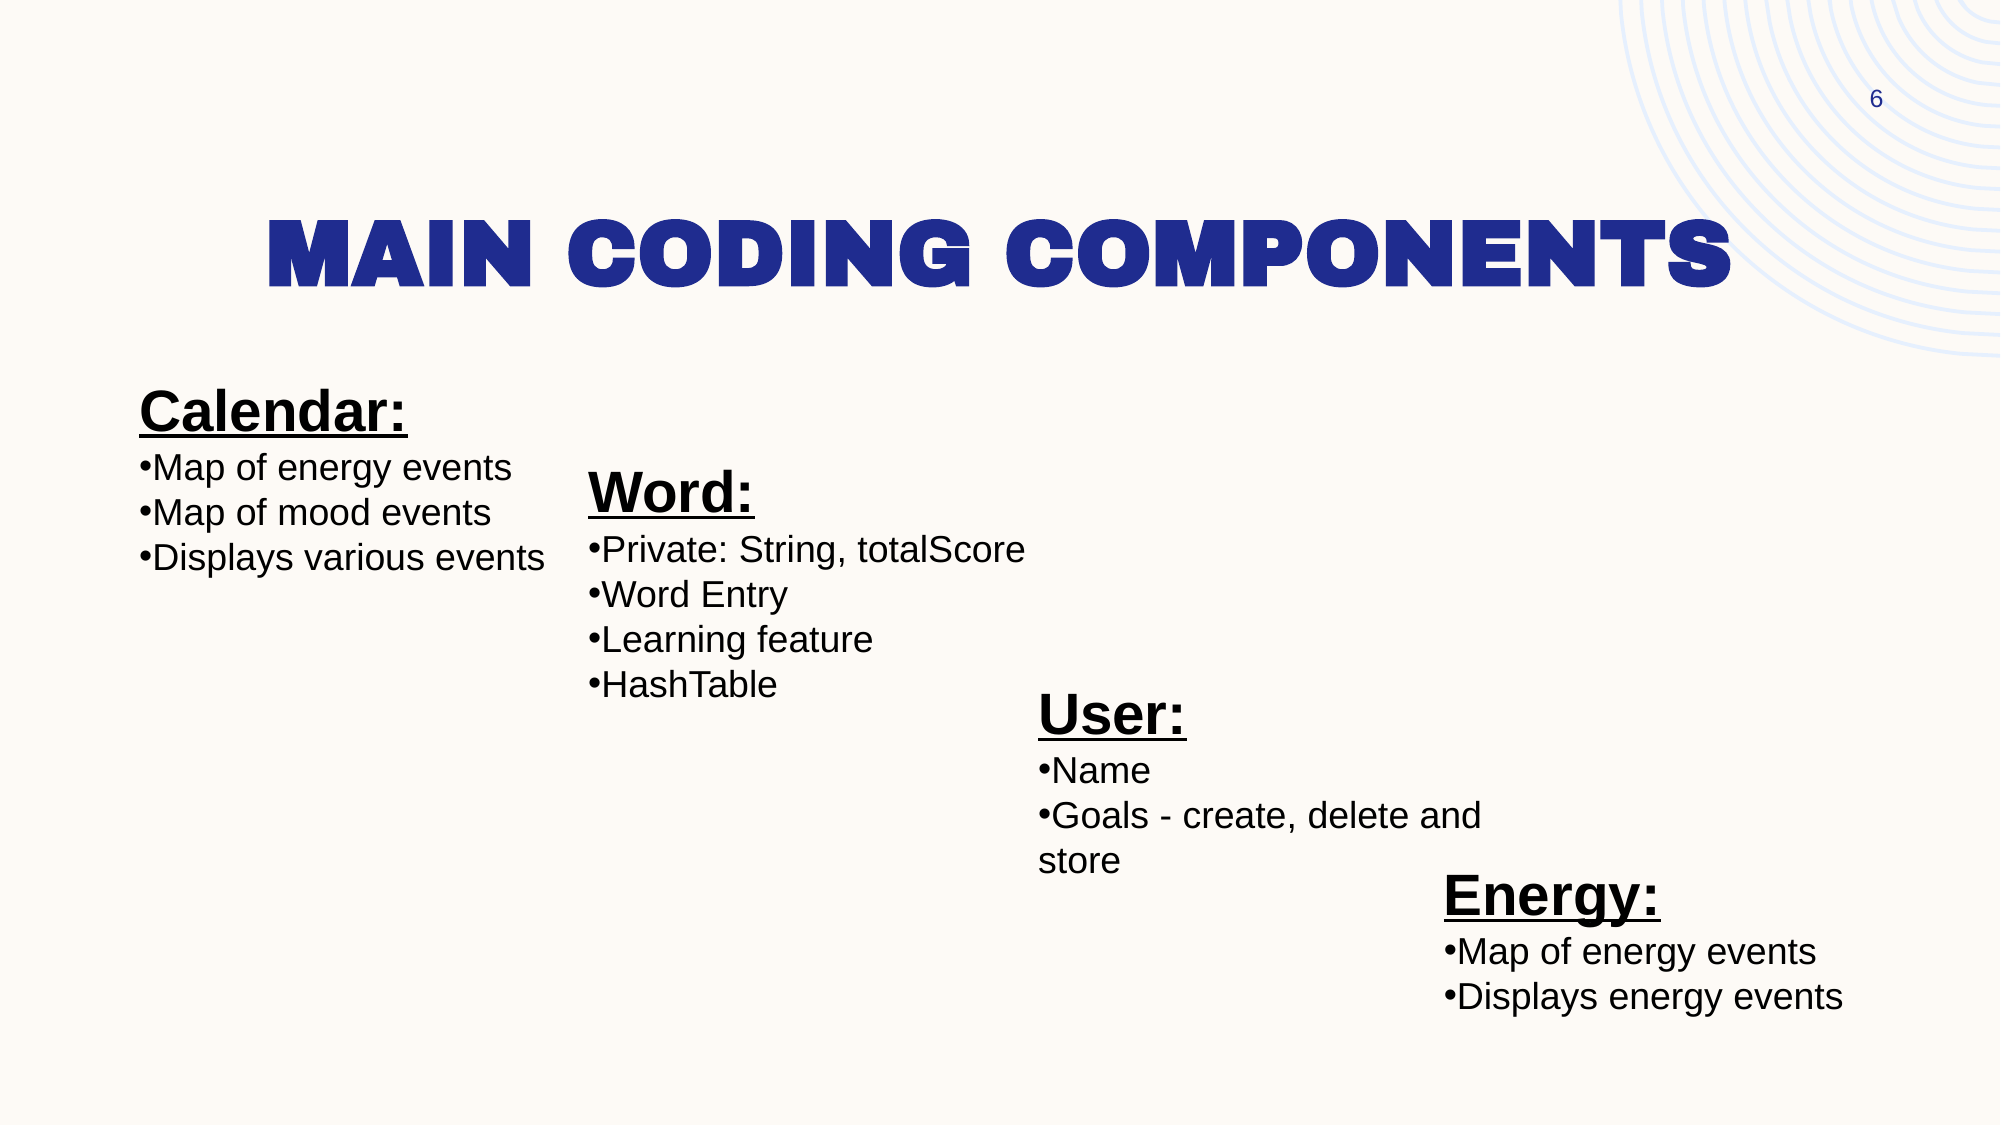

6
# Main coding components
Calendar:
Map of energy events
Map of mood events
Displays various events
Word:
Private: String, totalScore
Word Entry
Learning feature
HashTable
User:
Name
Goals - create, delete and store
Energy:
Map of energy events
Displays energy events